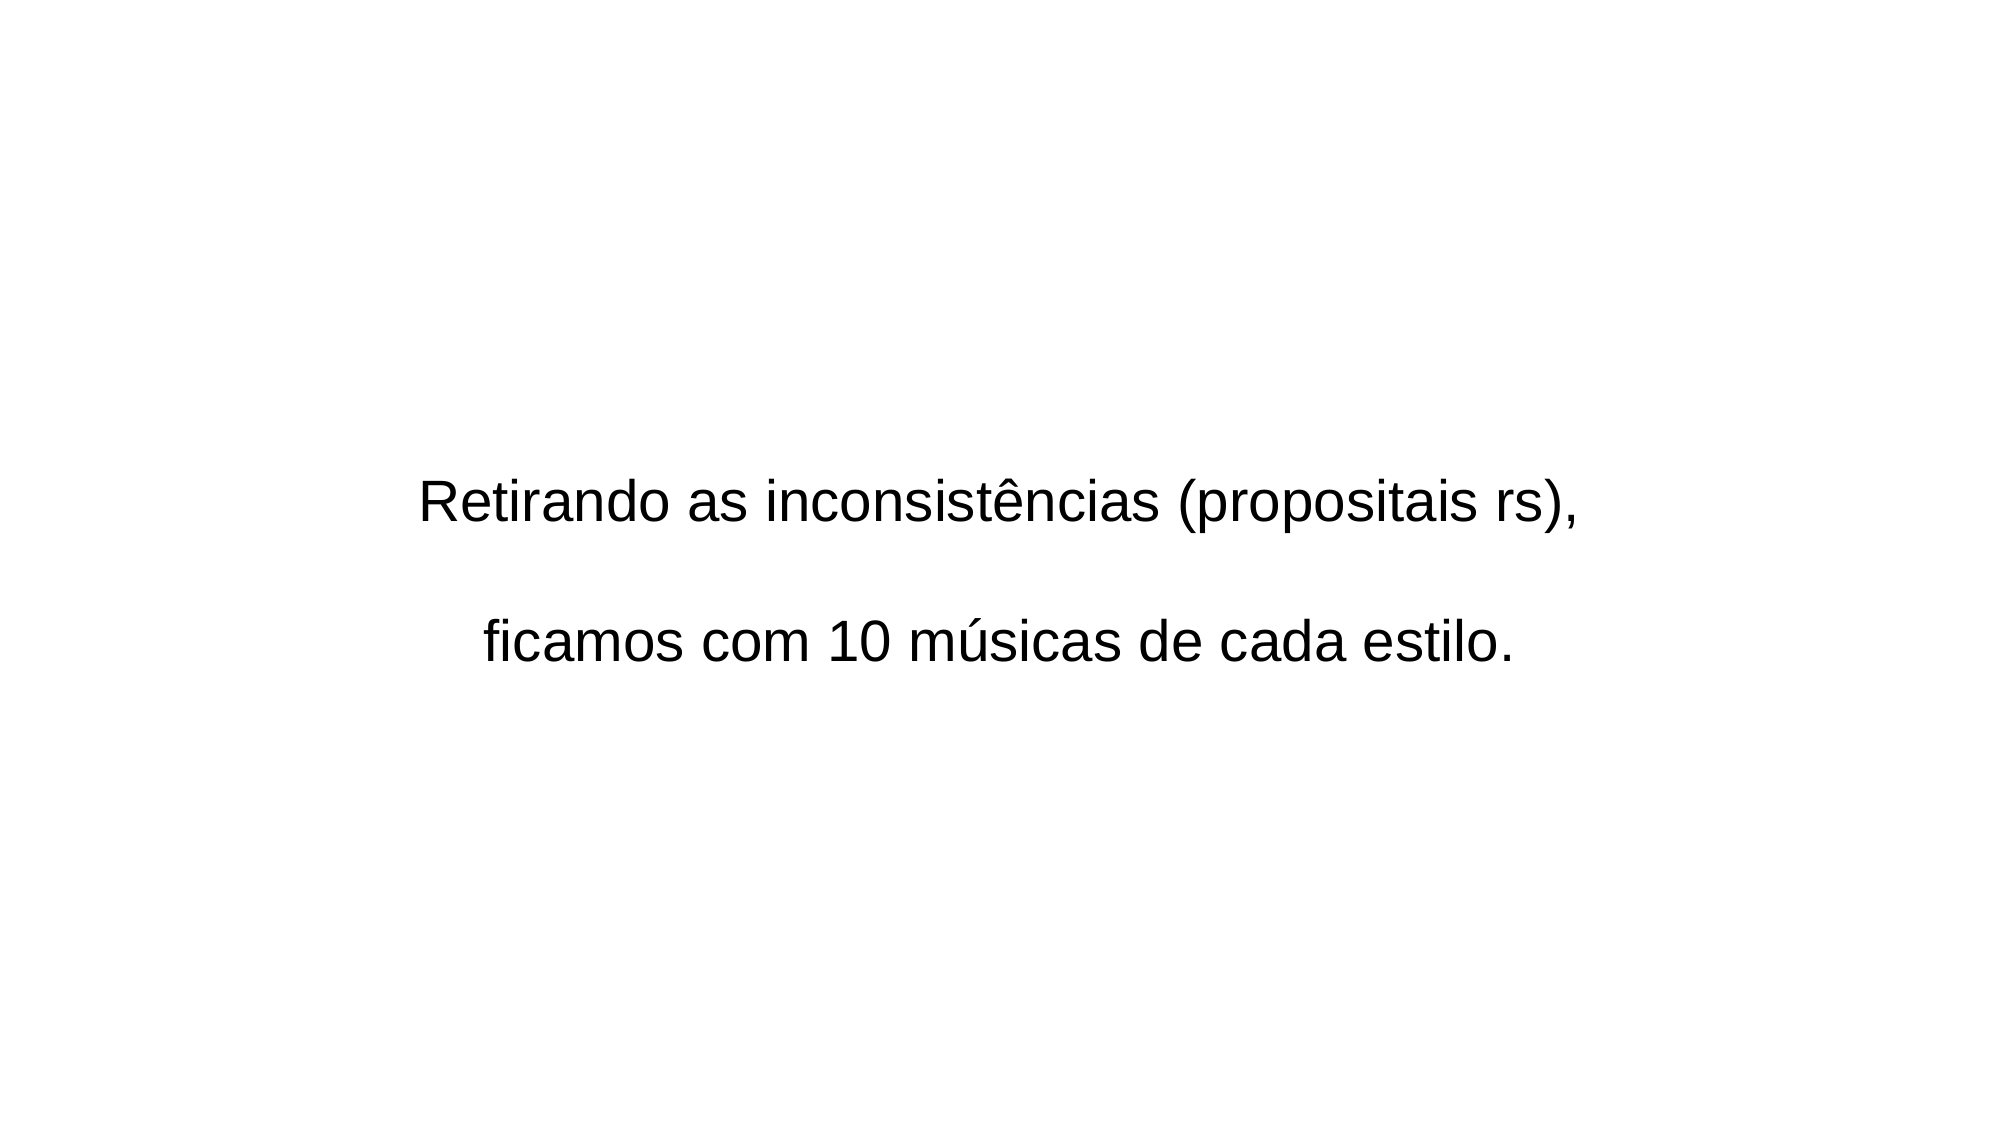

Retirando as inconsistências (propositais rs),
ficamos com 10 músicas de cada estilo.